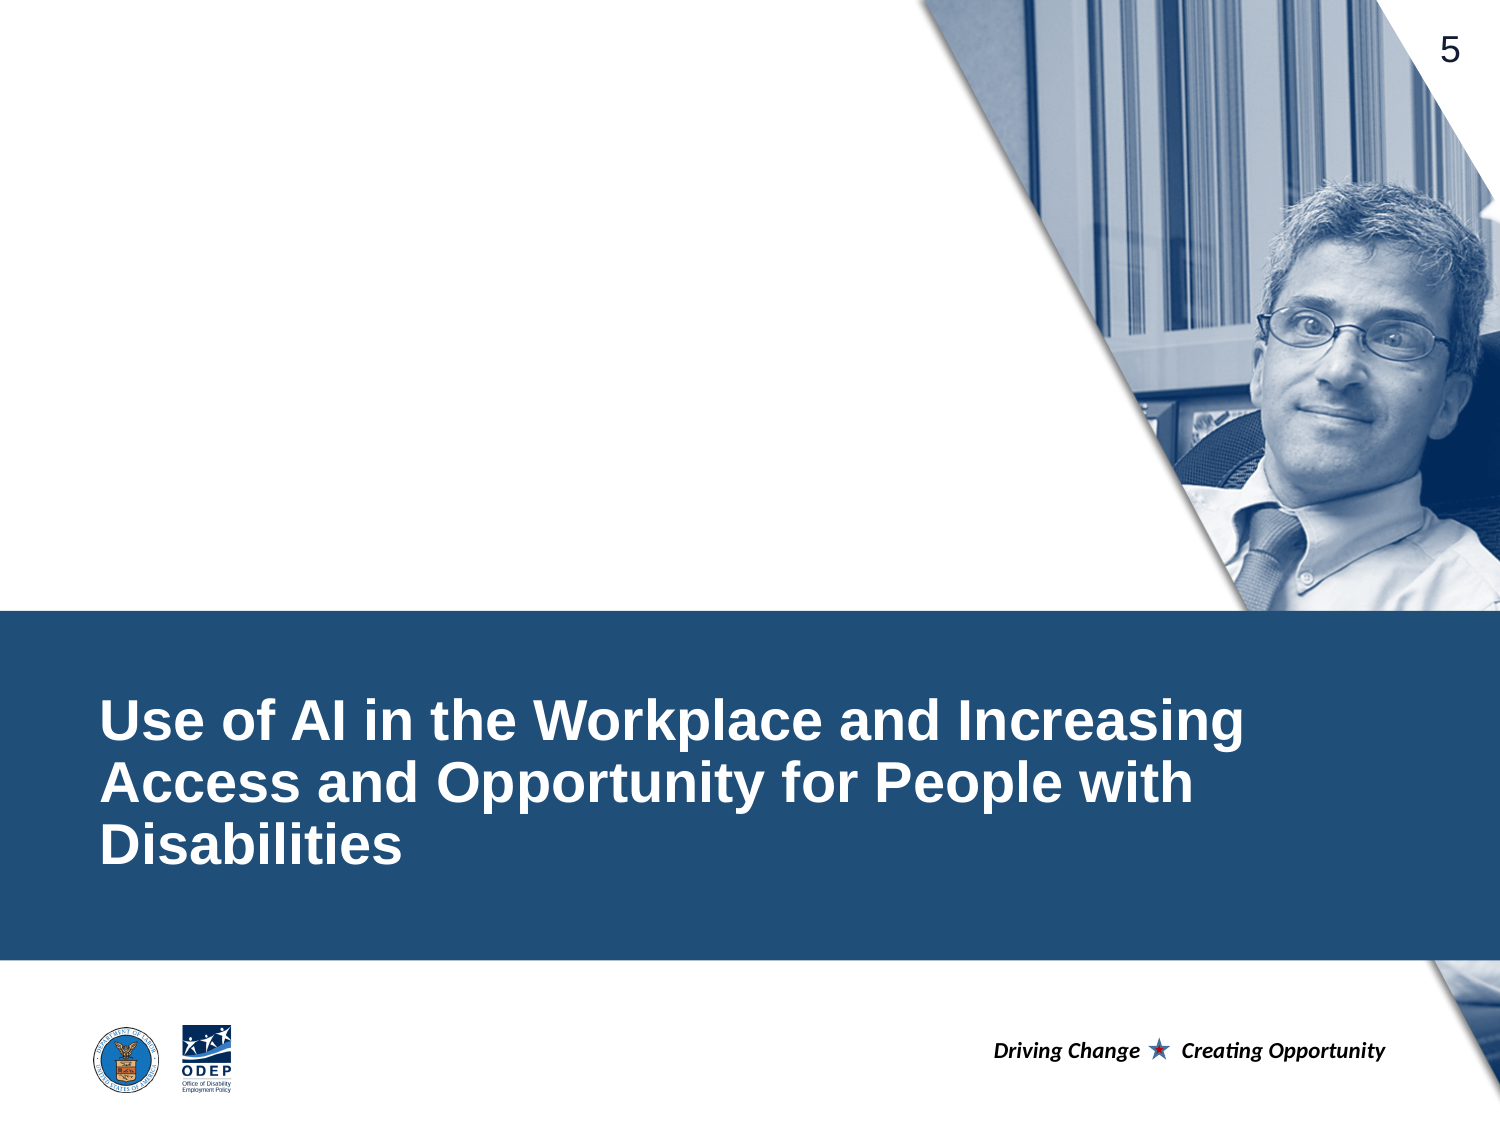

# Use of AI in the Workplace and Increasing Access and Opportunity for People with Disabilities